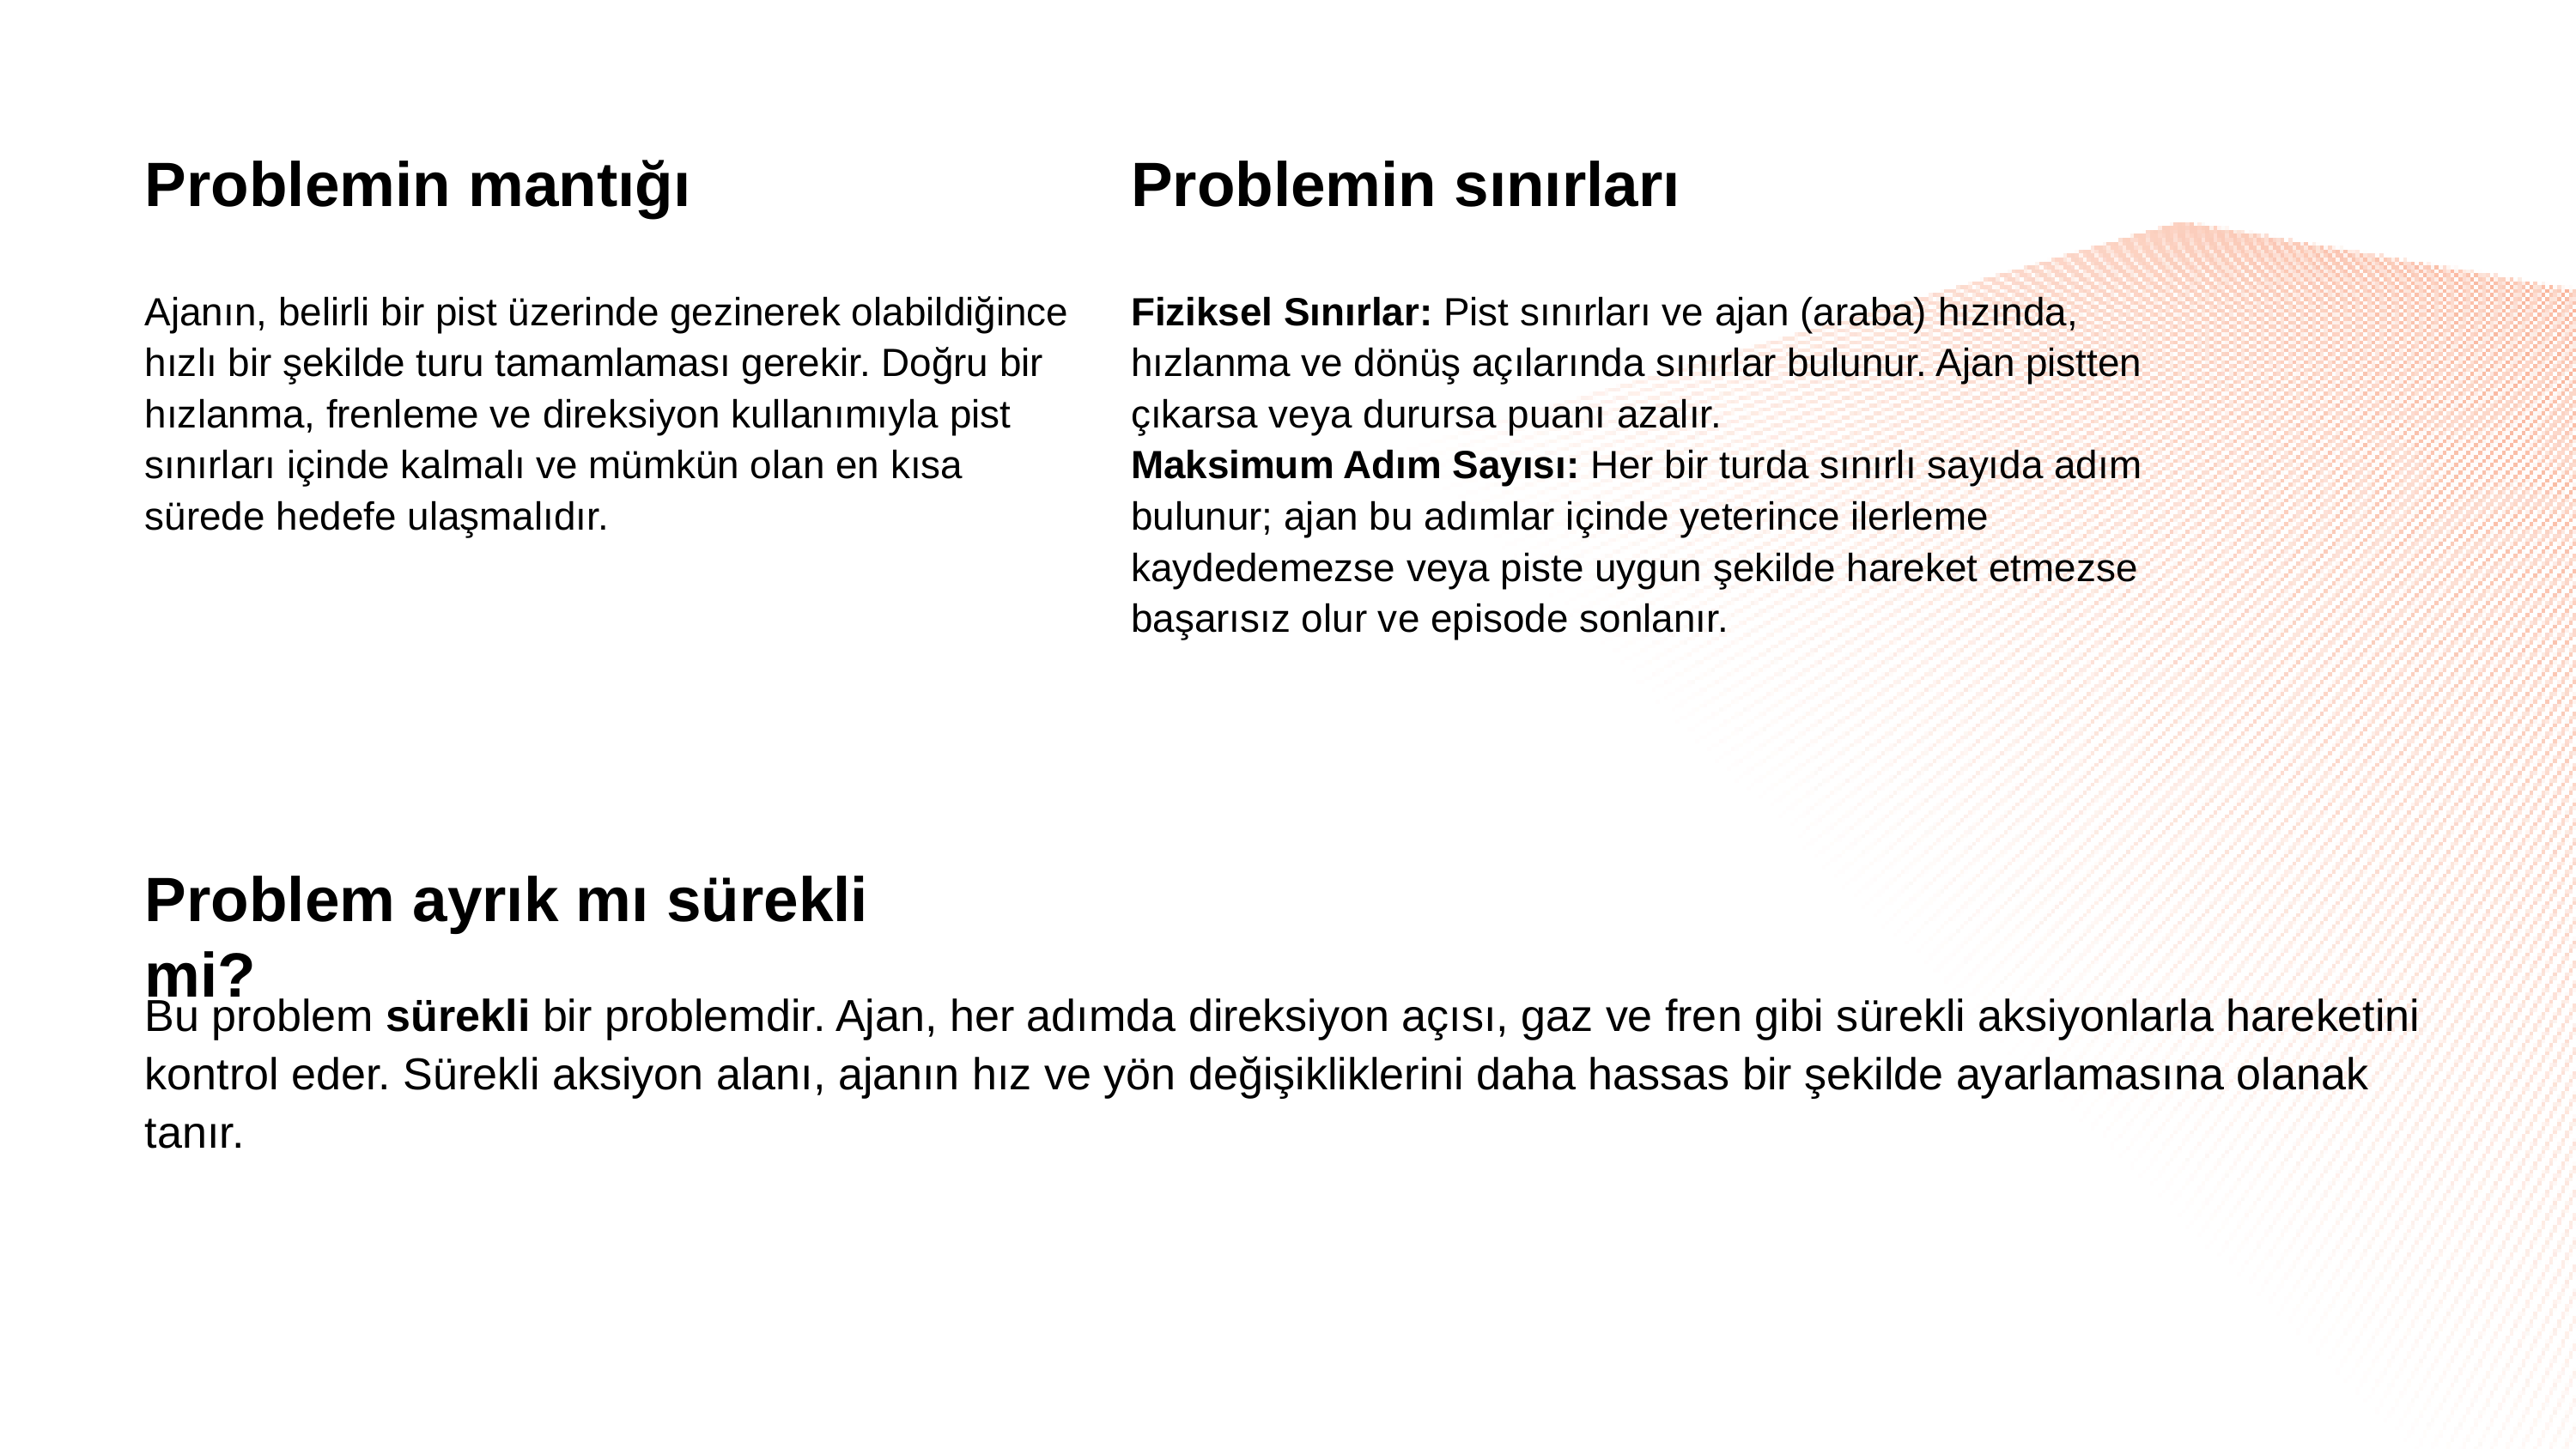

Problemin mantığı
Problemin sınırları

Ajanın, belirli bir pist üzerinde gezinerek olabildiğince hızlı bir şekilde turu tamamlaması gerekir. Doğru bir hızlanma, frenleme ve direksiyon kullanımıyla pist sınırları içinde kalmalı ve mümkün olan en kısa sürede hedefe ulaşmalıdır.
Fiziksel Sınırlar: Pist sınırları ve ajan (araba) hızında, hızlanma ve dönüş açılarında sınırlar bulunur. Ajan pistten çıkarsa veya durursa puanı azalır.
Maksimum Adım Sayısı: Her bir turda sınırlı sayıda adım bulunur; ajan bu adımlar içinde yeterince ilerleme kaydedemezse veya piste uygun şekilde hareket etmezse başarısız olur ve episode sonlanır.

Problem ayrık mı sürekli mi?
Bu problem sürekli bir problemdir. Ajan, her adımda direksiyon açısı, gaz ve fren gibi sürekli aksiyonlarla hareketini kontrol eder. Sürekli aksiyon alanı, ajanın hız ve yön değişikliklerini daha hassas bir şekilde ayarlamasına olanak tanır.